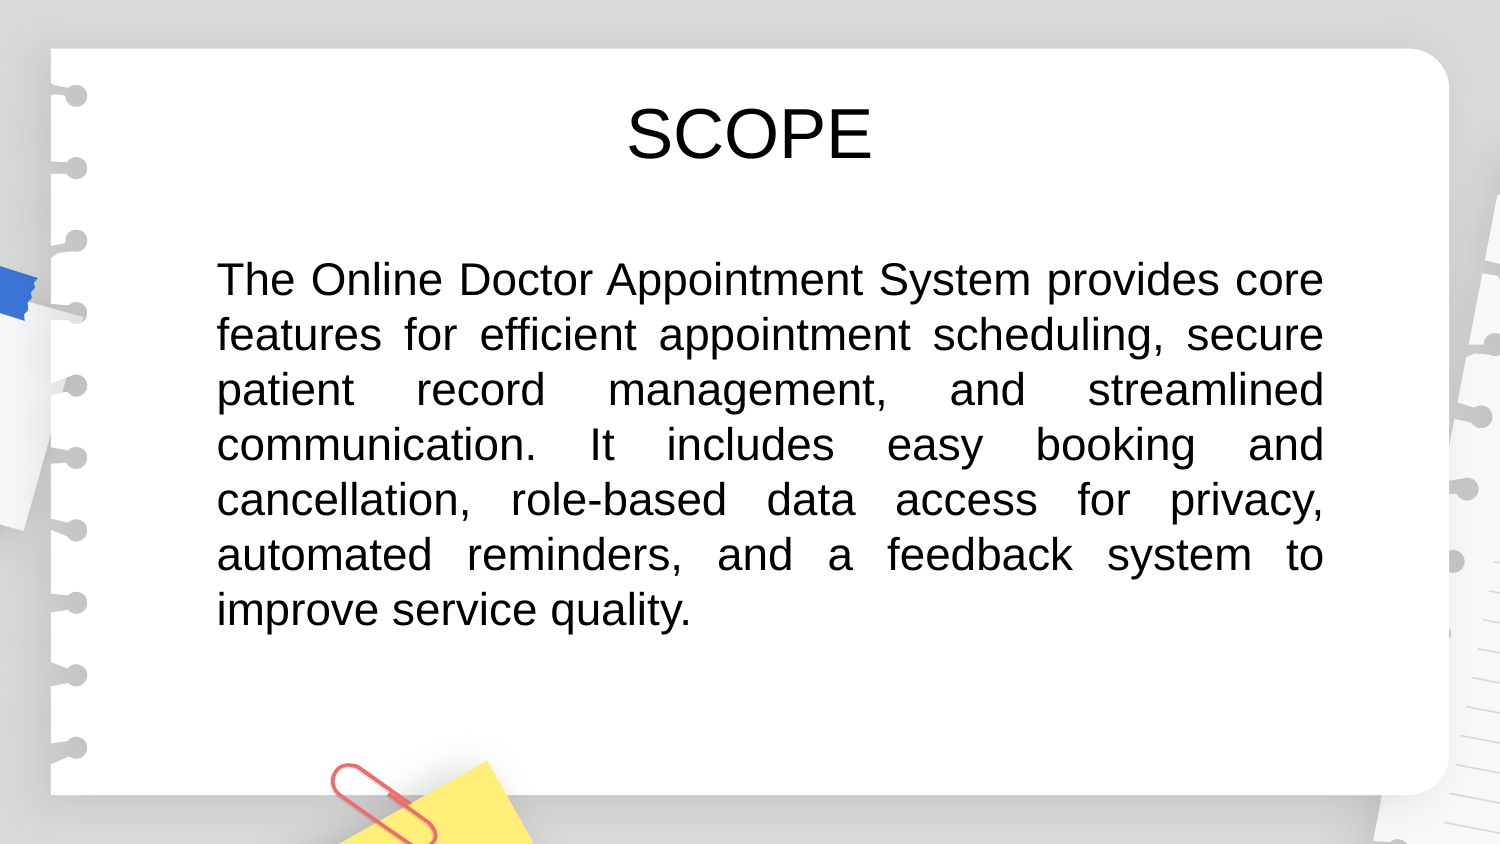

# SCOPE
The Online Doctor Appointment System provides core features for efficient appointment scheduling, secure patient record management, and streamlined communication. It includes easy booking and cancellation, role-based data access for privacy, automated reminders, and a feedback system to improve service quality.